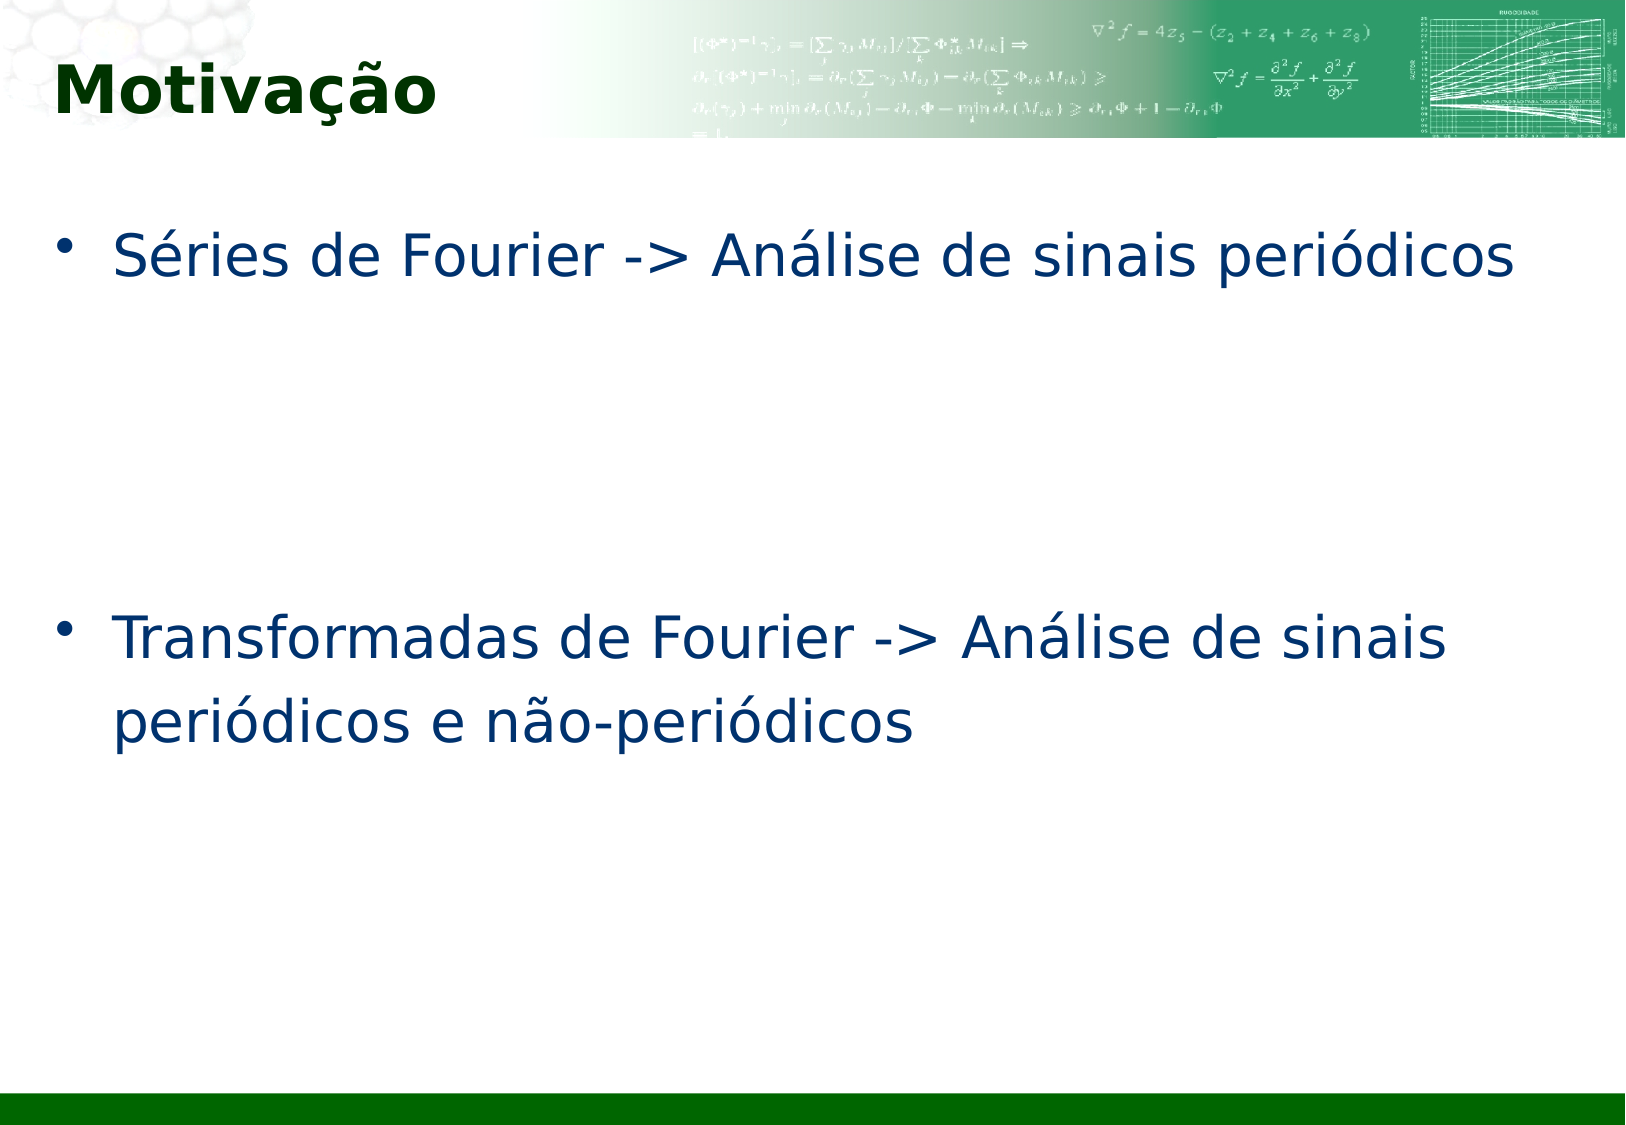

# Motivação
Séries de Fourier -> Análise de sinais periódicos

Transformadas de Fourier -> Análise de sinais periódicos e não-periódicos